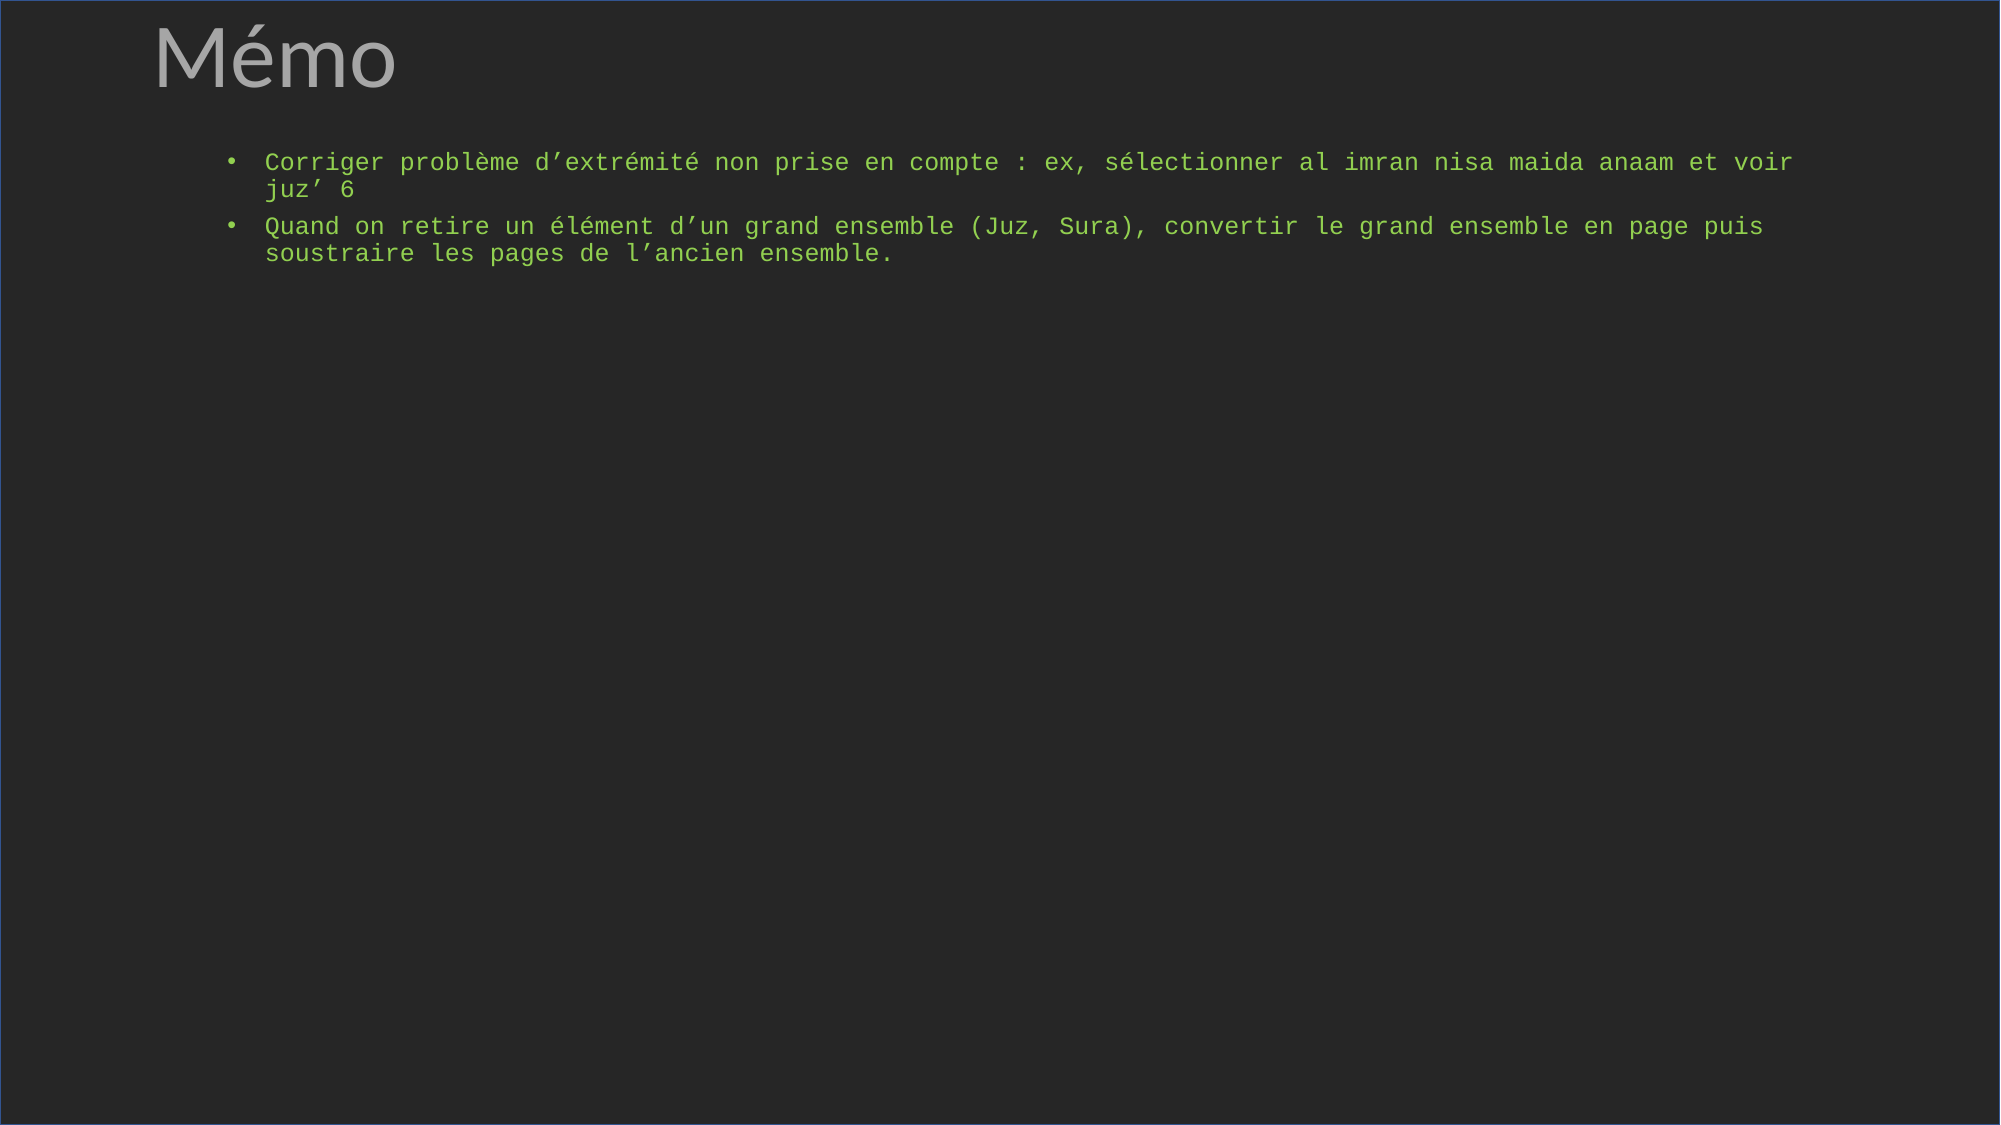

# Mémo

Corriger problème d’extrémité non prise en compte : ex, sélectionner al imran nisa maida anaam et voir juz’ 6
Quand on retire un élément d’un grand ensemble (Juz, Sura), convertir le grand ensemble en page puis soustraire les pages de l’ancien ensemble.